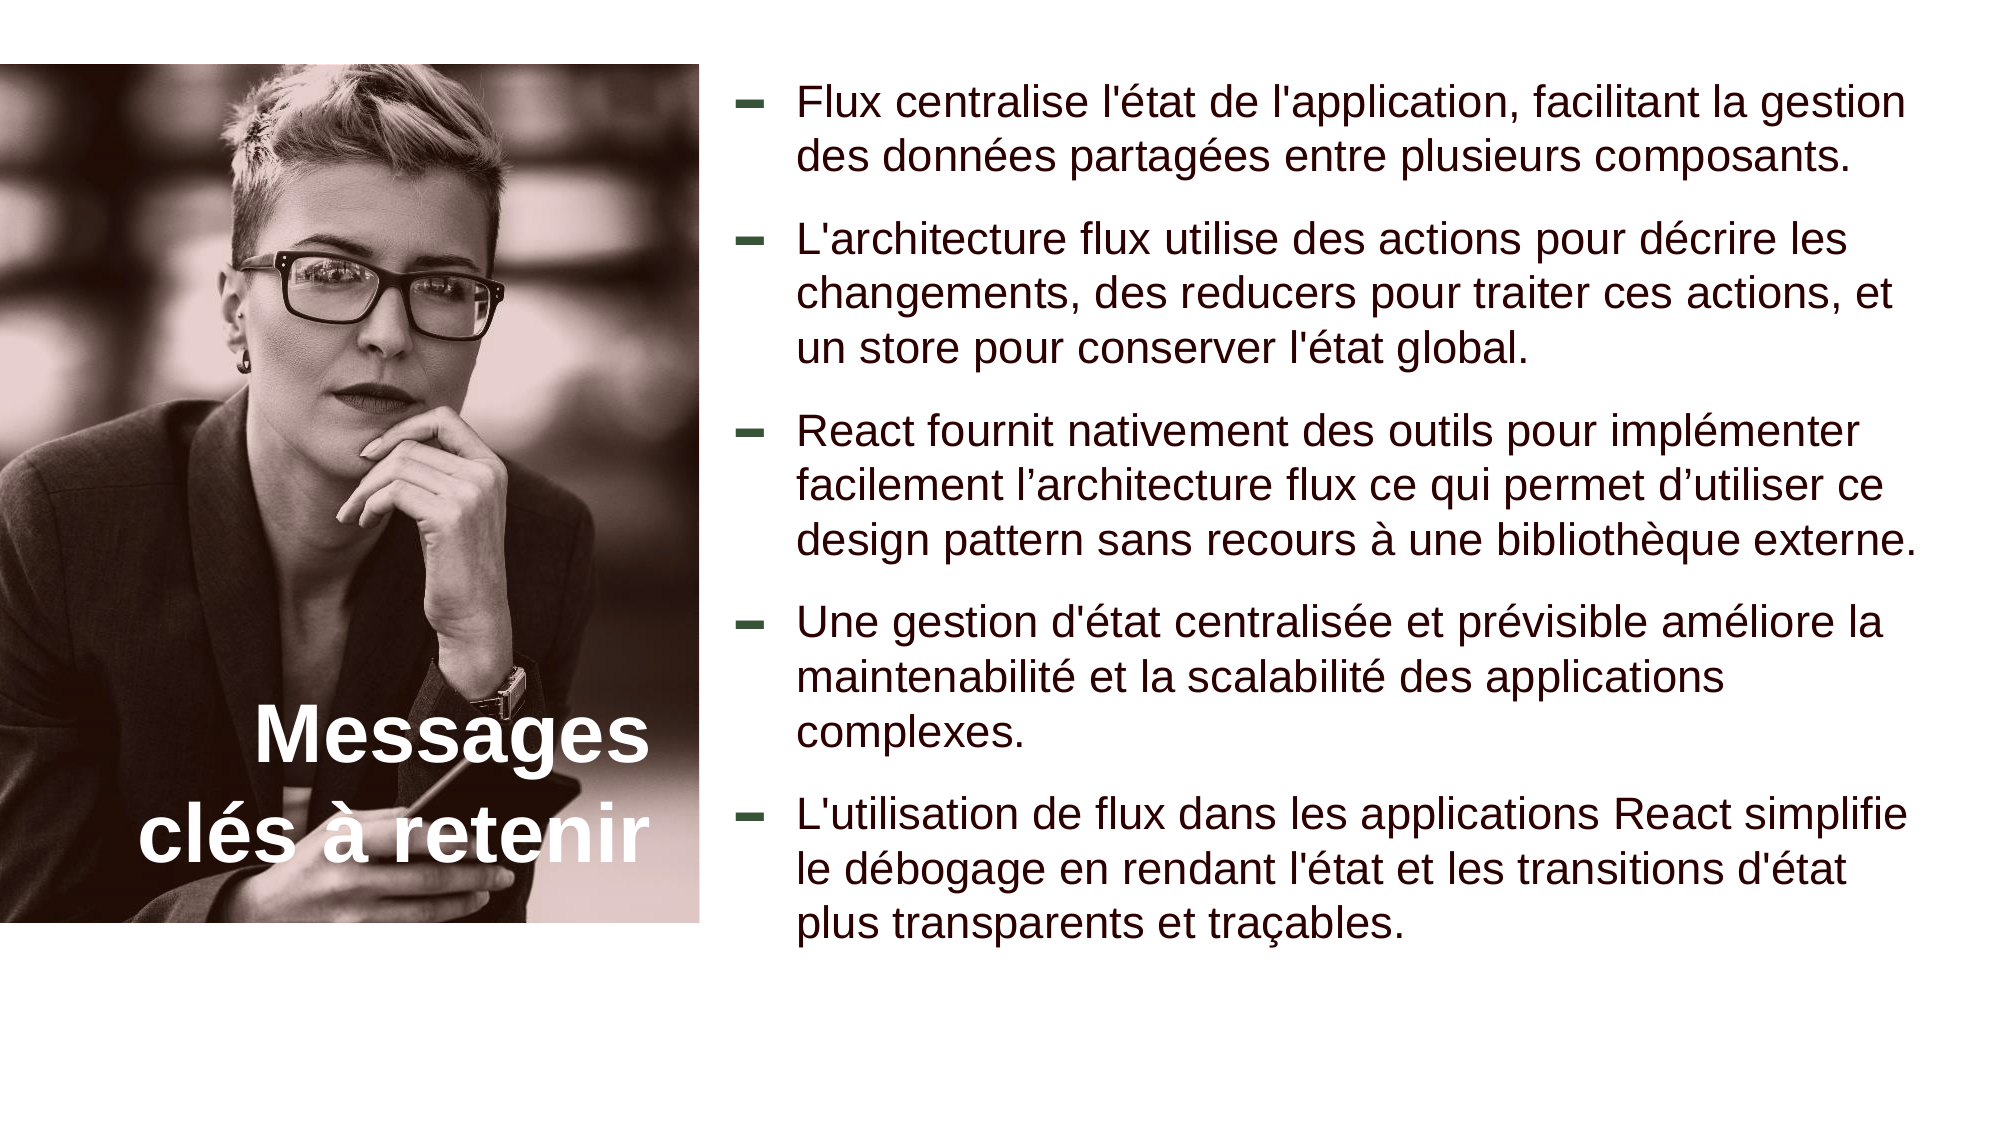

Flux centralise l'état de l'application, facilitant la gestion des données partagées entre plusieurs composants.
L'architecture flux utilise des actions pour décrire les changements, des reducers pour traiter ces actions, et un store pour conserver l'état global.
React fournit nativement des outils pour implémenter facilement l’architecture flux ce qui permet d’utiliser ce design pattern sans recours à une bibliothèque externe.
Une gestion d'état centralisée et prévisible améliore la maintenabilité et la scalabilité des applications complexes.
L'utilisation de flux dans les applications React simplifie le débogage en rendant l'état et les transitions d'état plus transparents et traçables.

# Messages clés à retenir